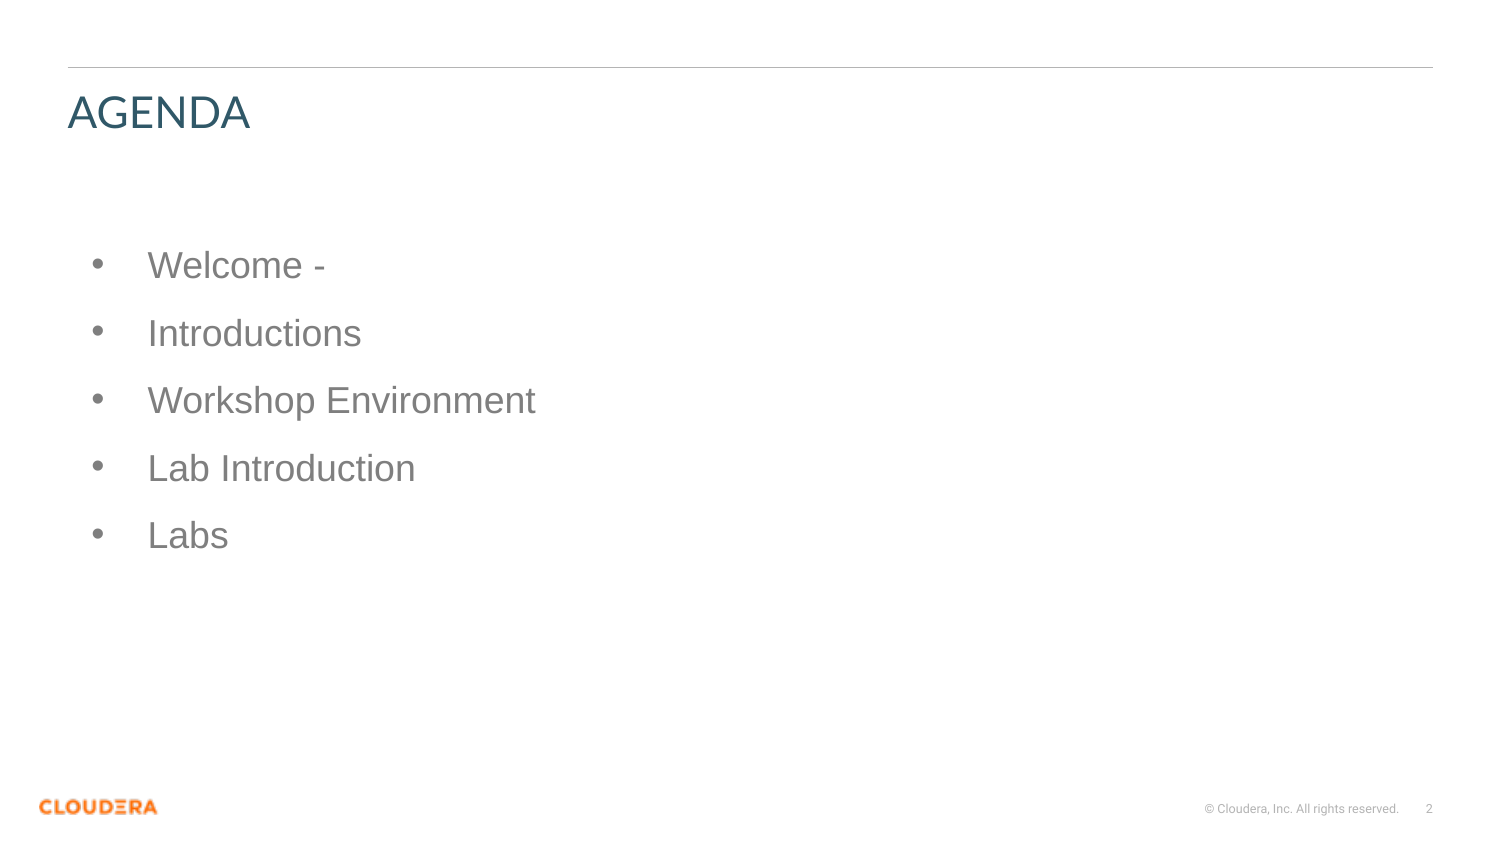

# AGENDA

Welcome -
Introductions
Workshop Environment
Lab Introduction
Labs